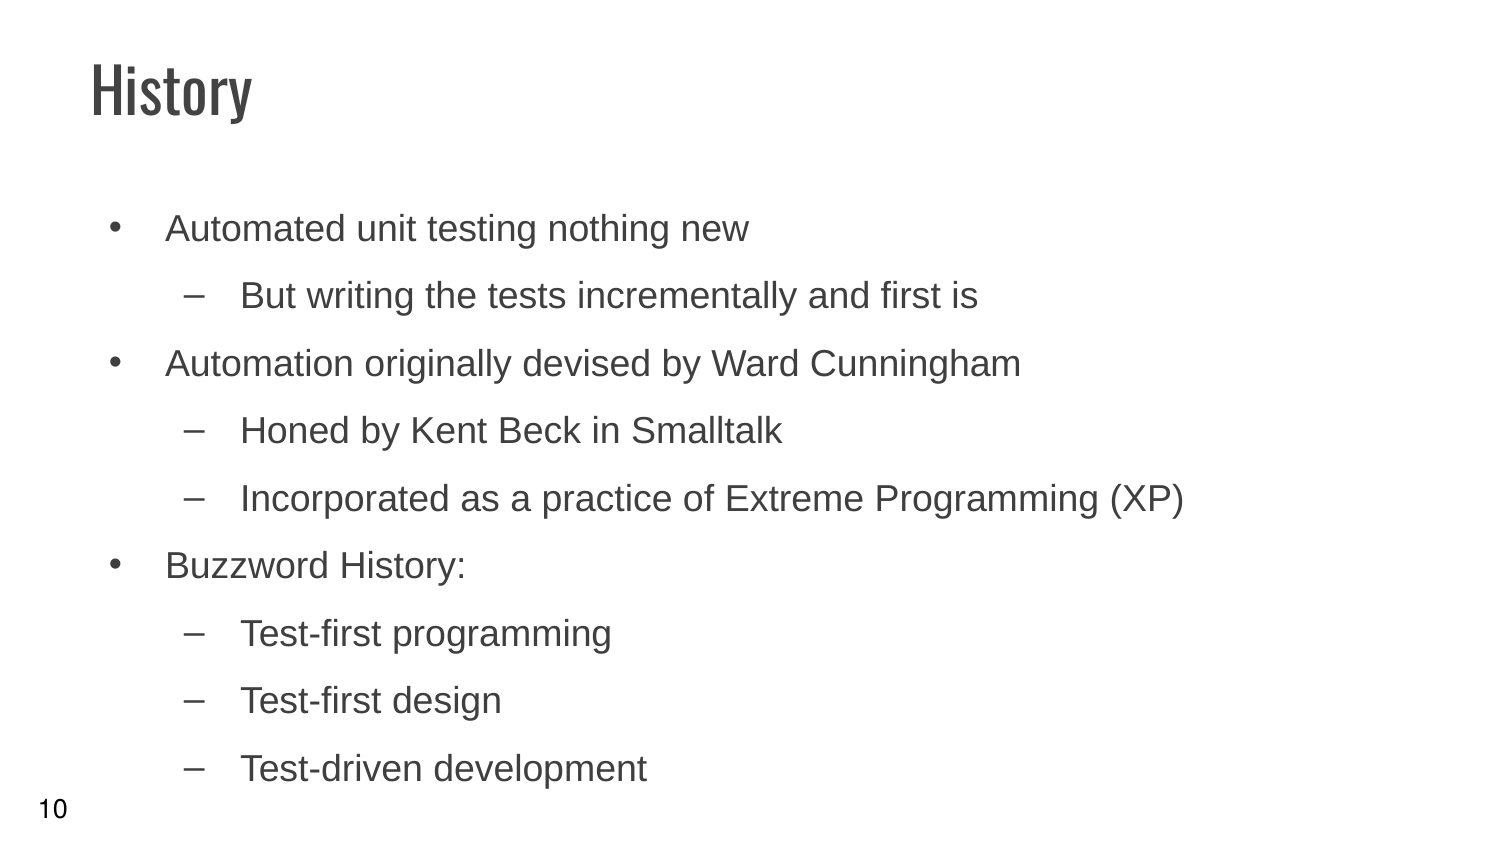

# History
Automated unit testing nothing new
But writing the tests incrementally and first is
Automation originally devised by Ward Cunningham
Honed by Kent Beck in Smalltalk
Incorporated as a practice of Extreme Programming (XP)
Buzzword History:
Test-first programming
Test-first design
Test-driven development
10